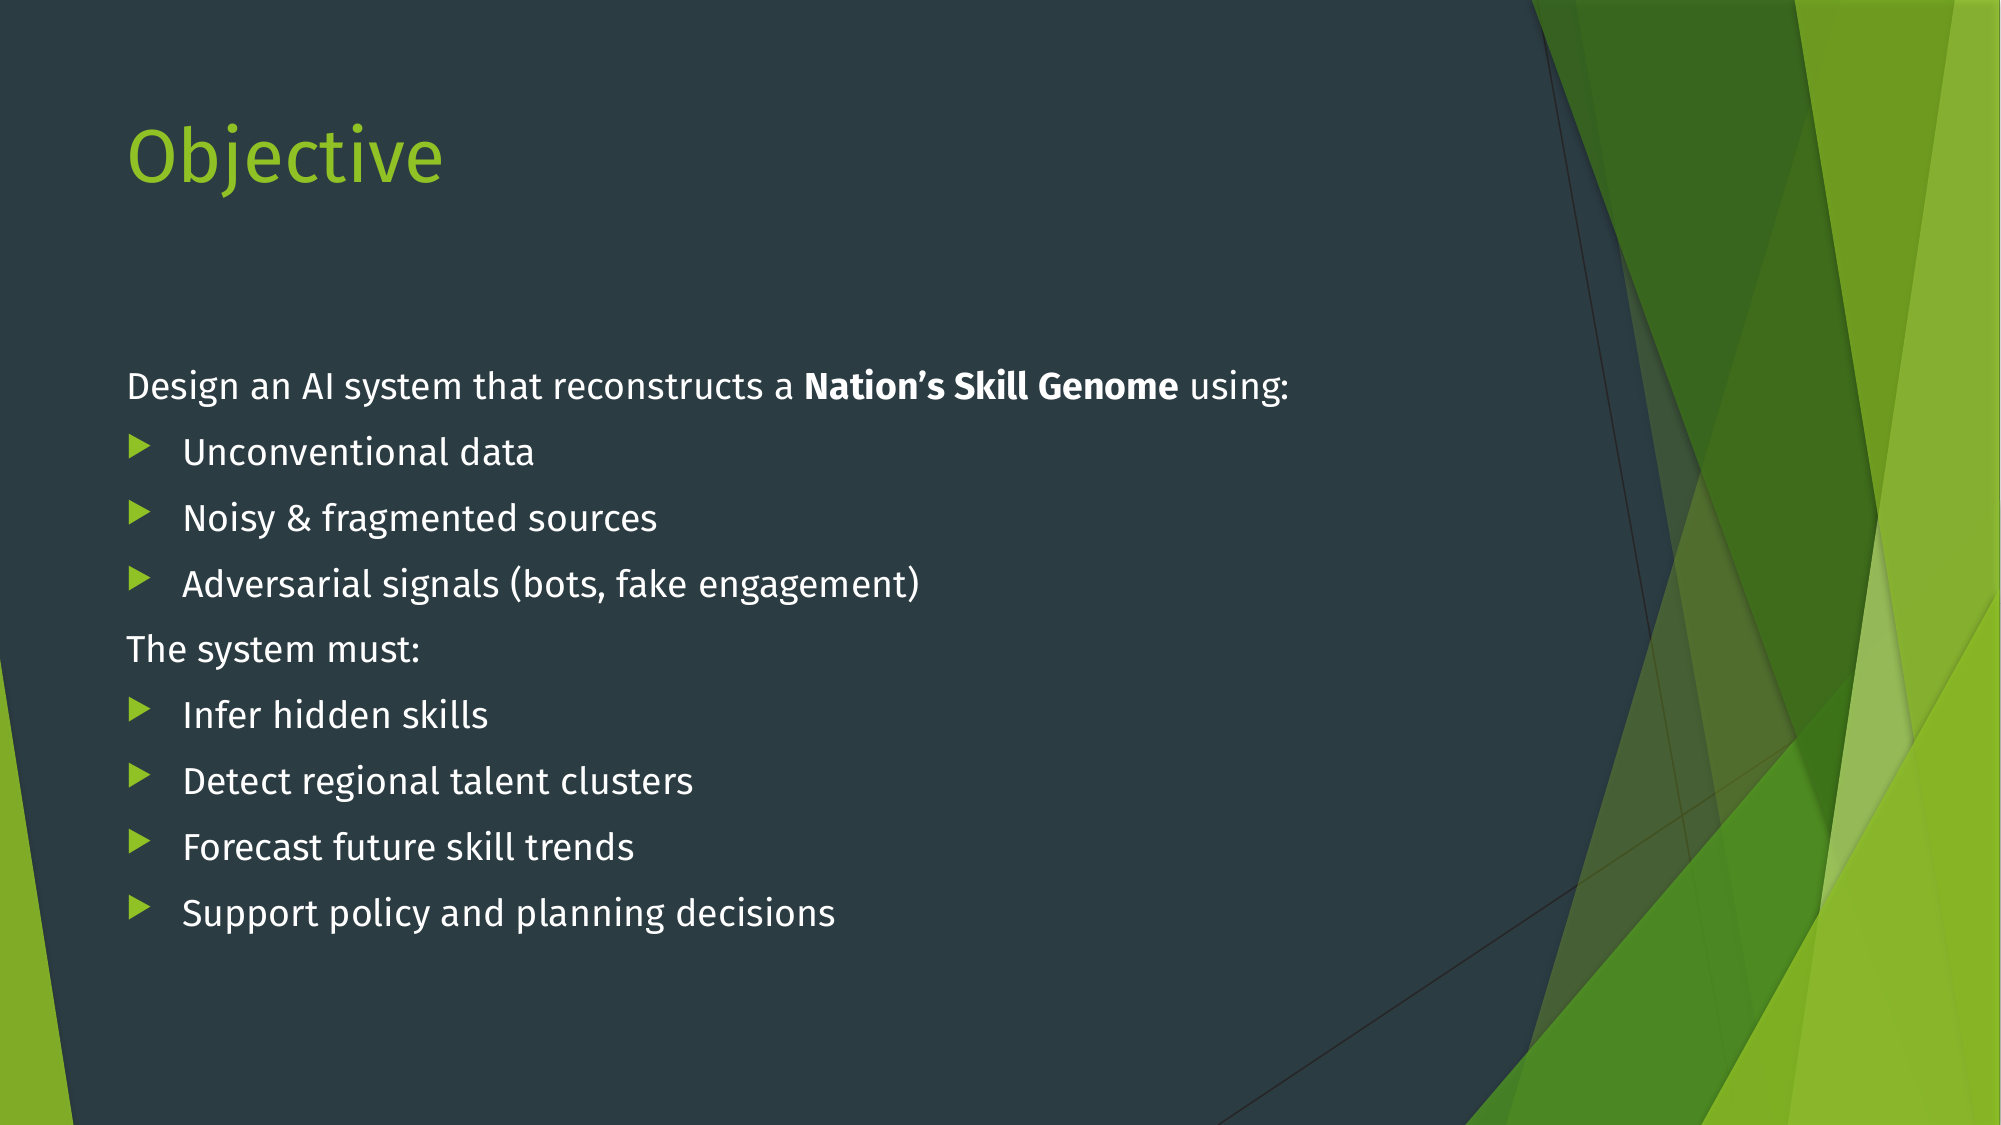

# Objective
Design an AI system that reconstructs a Nation’s Skill Genome using:
Unconventional data
Noisy & fragmented sources
Adversarial signals (bots, fake engagement)
The system must:
Infer hidden skills
Detect regional talent clusters
Forecast future skill trends
Support policy and planning decisions